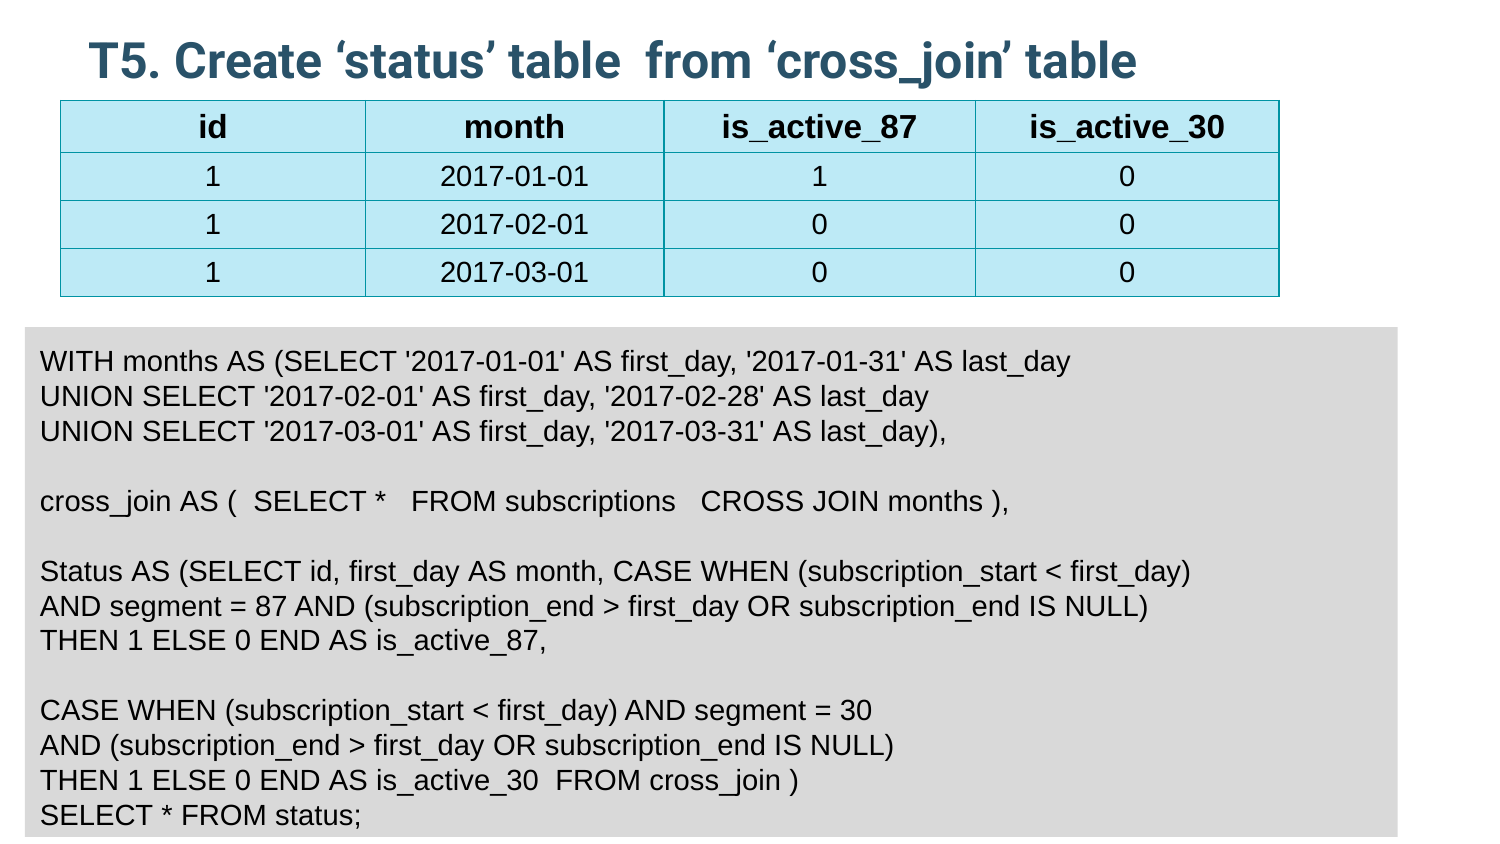

T5. Create ‘status’ table  from ‘cross_join’ table

| id | month | is\_active\_87 | is\_active\_30 |
| --- | --- | --- | --- |
| 1 | 2017-01-01 | 1 | 0 |
| 1 | 2017-02-01 | 0 | 0 |
| 1 | 2017-03-01 | 0 | 0 |
WITH months AS (SELECT '2017-01-01' AS first_day, '2017-01-31' AS last_day
UNION SELECT '2017-02-01' AS first_day, '2017-02-28' AS last_day
UNION SELECT '2017-03-01' AS first_day, '2017-03-31' AS last_day),

cross_join AS (  SELECT *   FROM subscriptions   CROSS JOIN months ),

Status AS (SELECT id, first_day AS month, CASE WHEN (subscription_start < first_day)
AND segment = 87 AND (subscription_end > first_day OR subscription_end IS NULL)
THEN 1 ELSE 0 END AS is_active_87,

CASE WHEN (subscription_start < first_day) AND segment = 30
AND (subscription_end > first_day OR subscription_end IS NULL)
THEN 1 ELSE 0 END AS is_active_30  FROM cross_join )
SELECT * FROM status;